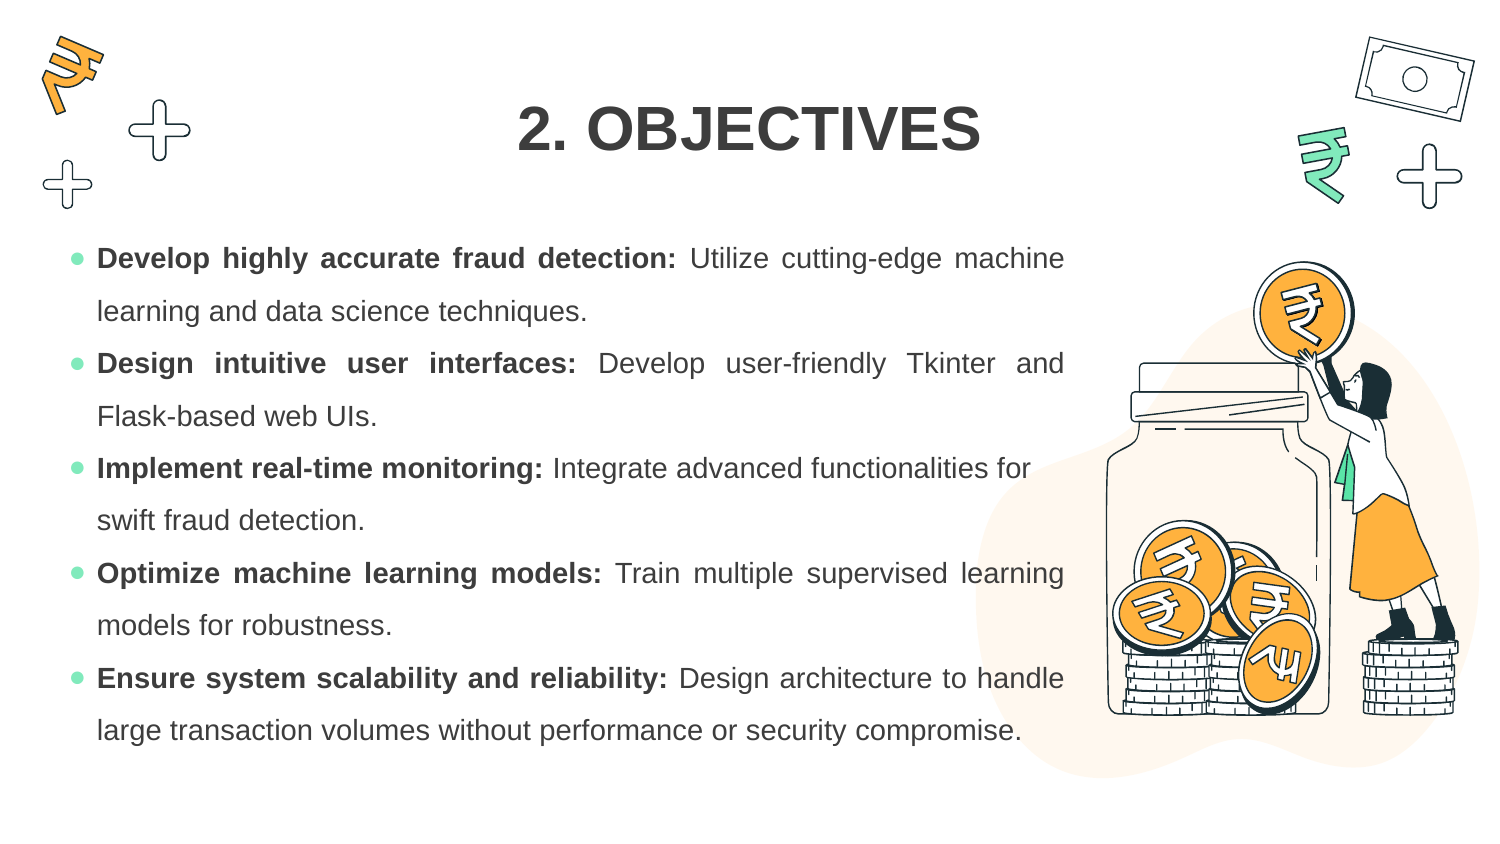

# 2. OBJECTIVES

Develop highly accurate fraud detection: Utilize cutting-edge machine learning and data science techniques.
Design intuitive user interfaces: Develop user-friendly Tkinter and Flask-based web UIs.
Implement real-time monitoring: Integrate advanced functionalities for swift fraud detection.
Optimize machine learning models: Train multiple supervised learning models for robustness.
Ensure system scalability and reliability: Design architecture to handle large transaction volumes without performance or security compromise.